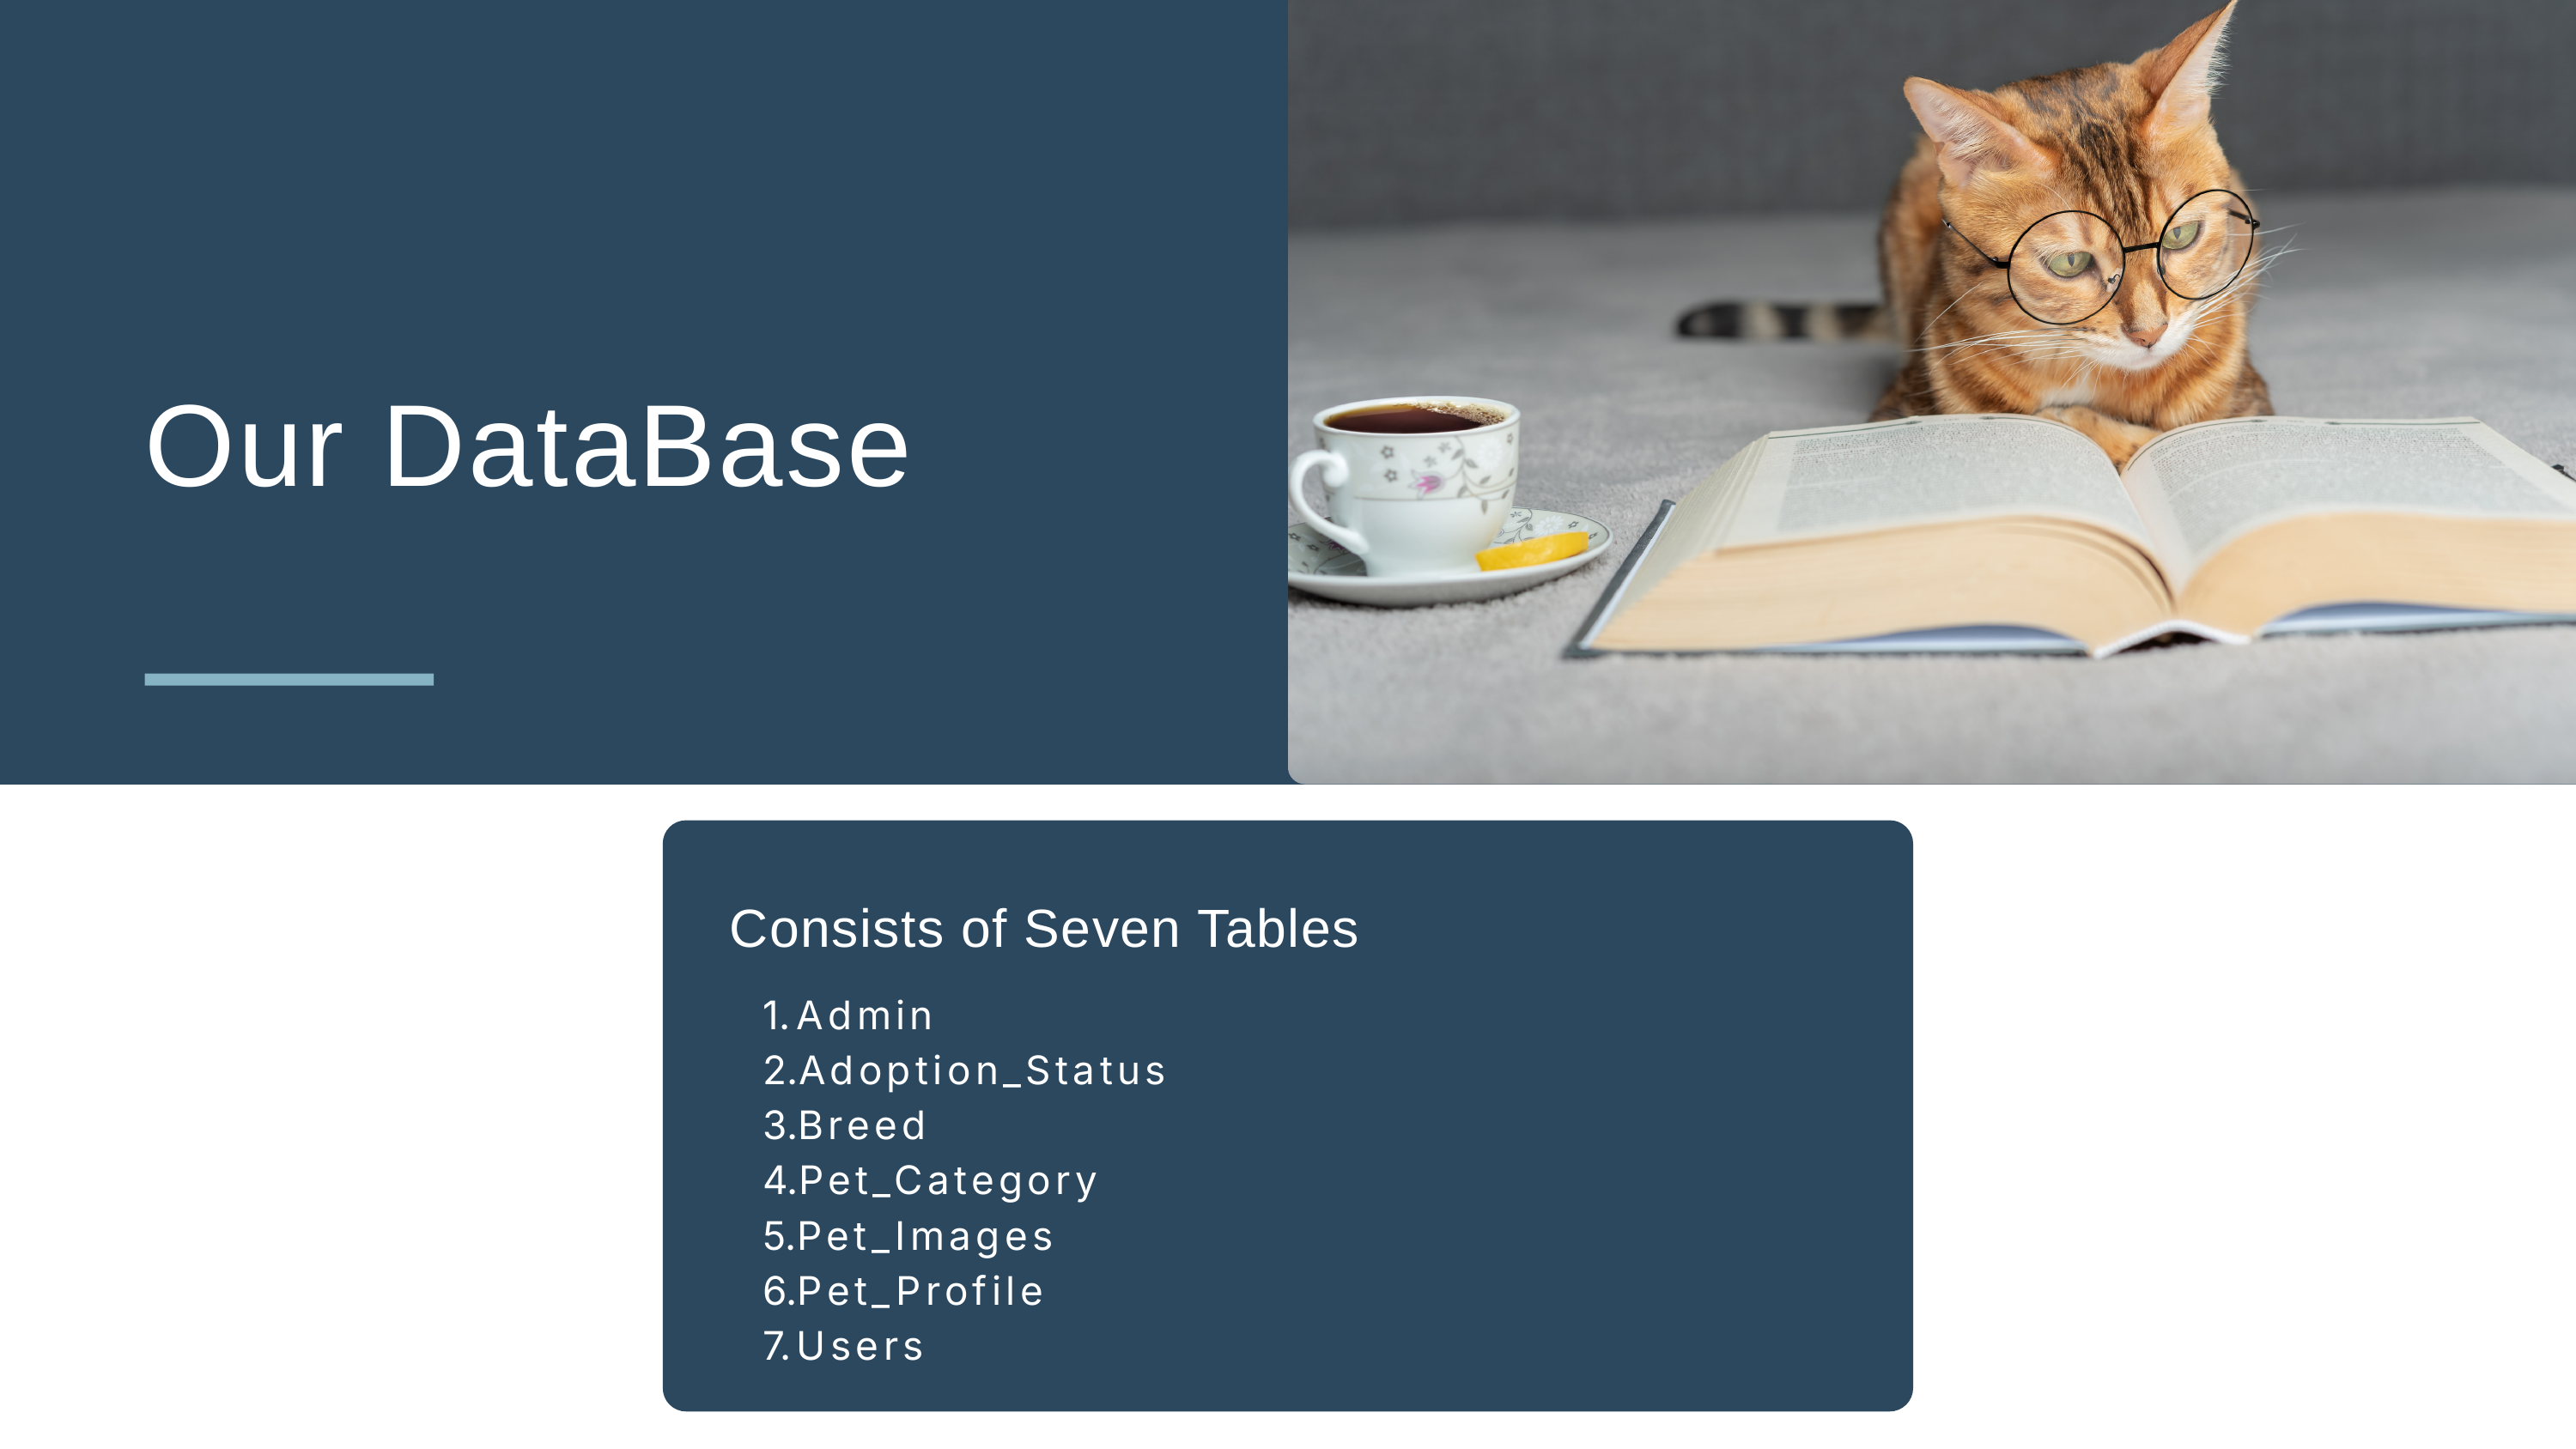

Our DataBase

Consists of Seven Tables
Admin
Adoption_Status
Breed
Pet_Category
Pet_Images
Pet_Profile
Users